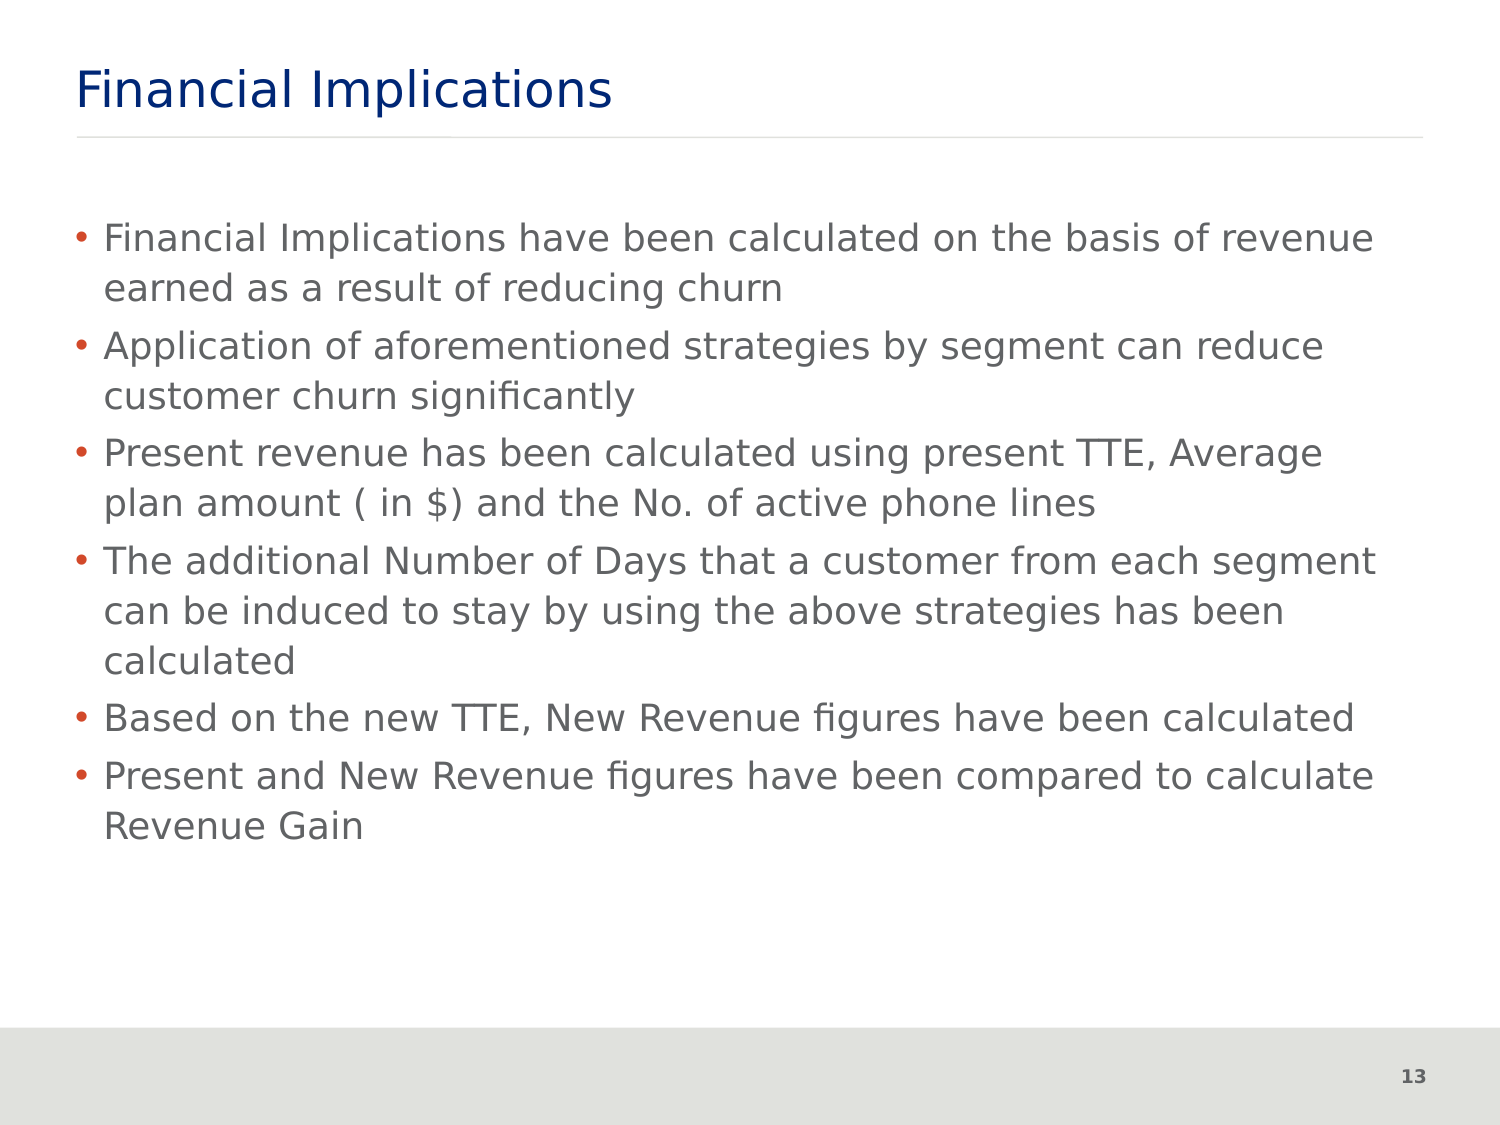

# Financial Implications
Financial Implications have been calculated on the basis of revenue earned as a result of reducing churn
Application of aforementioned strategies by segment can reduce customer churn significantly
Present revenue has been calculated using present TTE, Average plan amount ( in $) and the No. of active phone lines
The additional Number of Days that a customer from each segment can be induced to stay by using the above strategies has been calculated
Based on the new TTE, New Revenue figures have been calculated
Present and New Revenue figures have been compared to calculate Revenue Gain